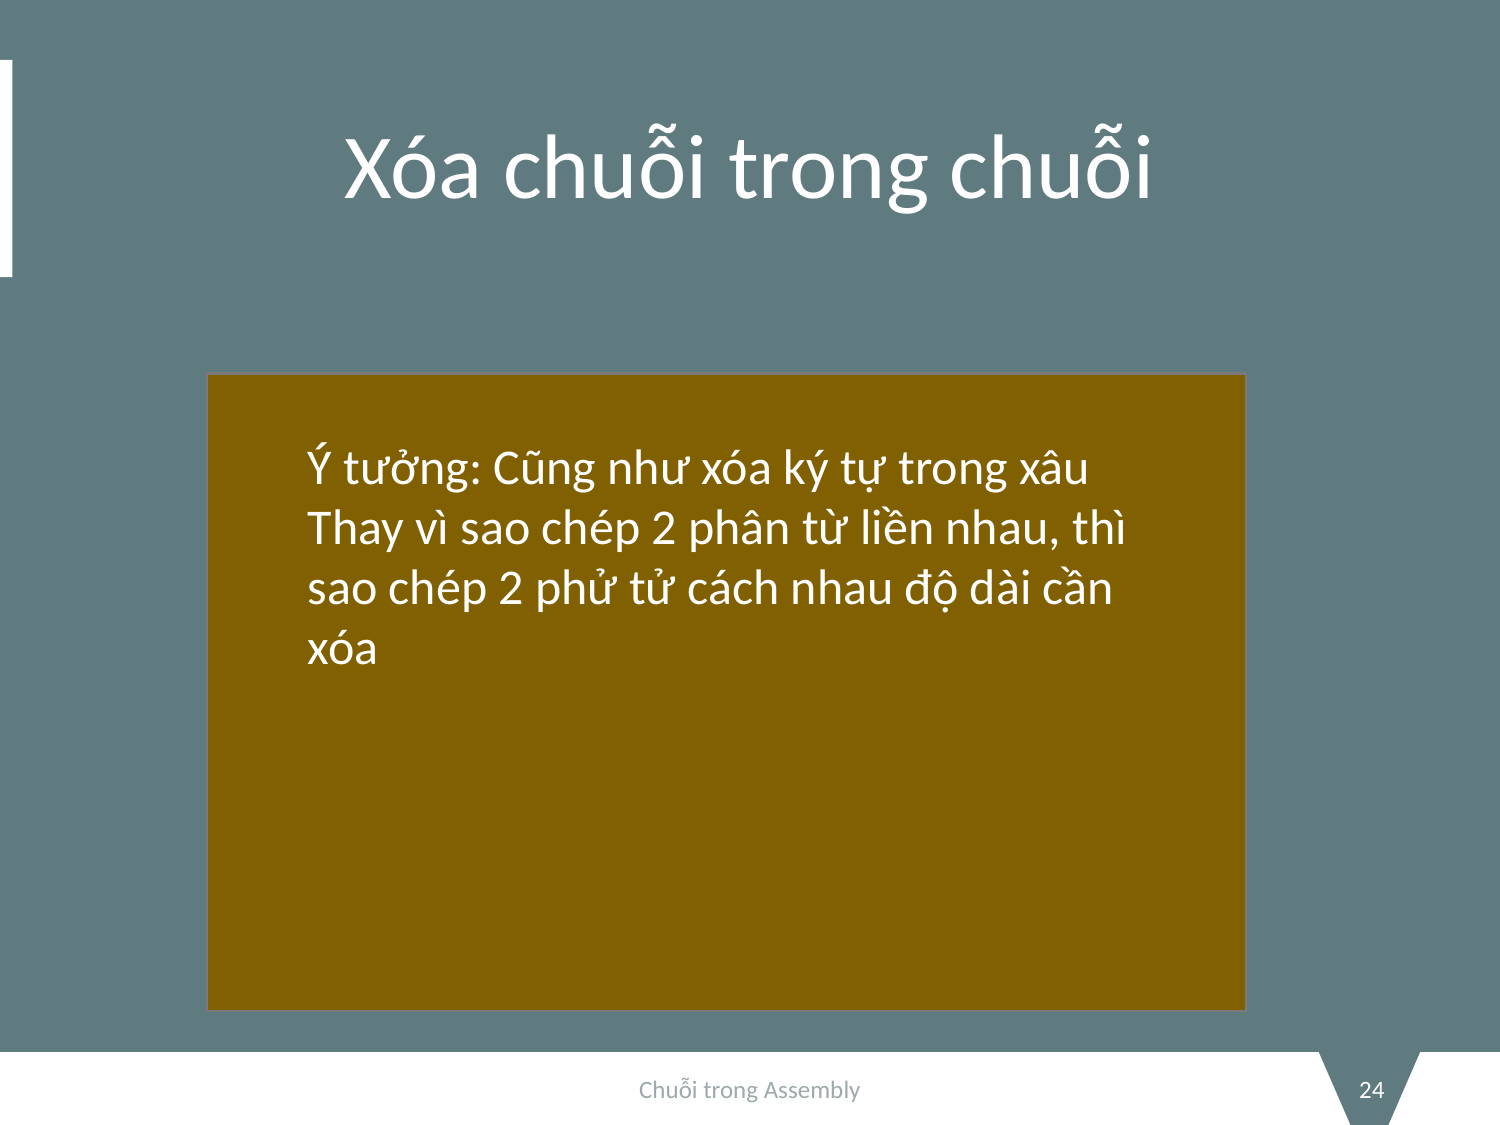

# Xóa chuỗi trong chuỗi
Ý tưởng: Cũng như xóa ký tự trong xâu
Thay vì sao chép 2 phân từ liền nhau, thì sao chép 2 phử tử cách nhau độ dài cần xóa

Chuỗi trong Assembly
24